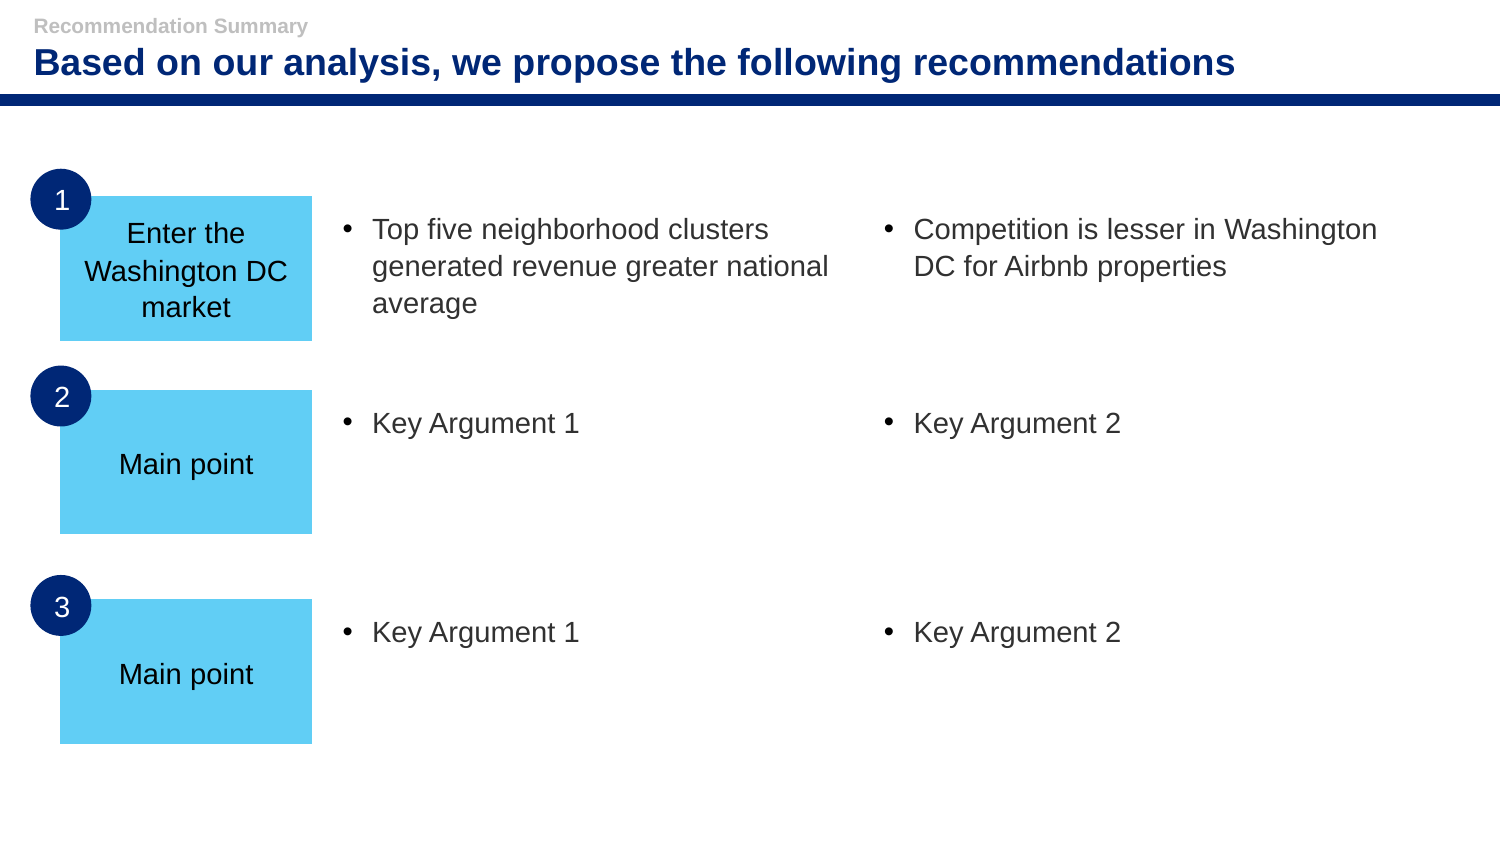

Recommendation Summary
Based on our analysis, we propose the following recommendations
1
Enter the Washington DC market
Top five neighborhood clusters generated revenue greater national average
Competition is lesser in Washington DC for Airbnb properties
2
Main point
Key Argument 1
Key Argument 2
3
Main point
Key Argument 1
Key Argument 2